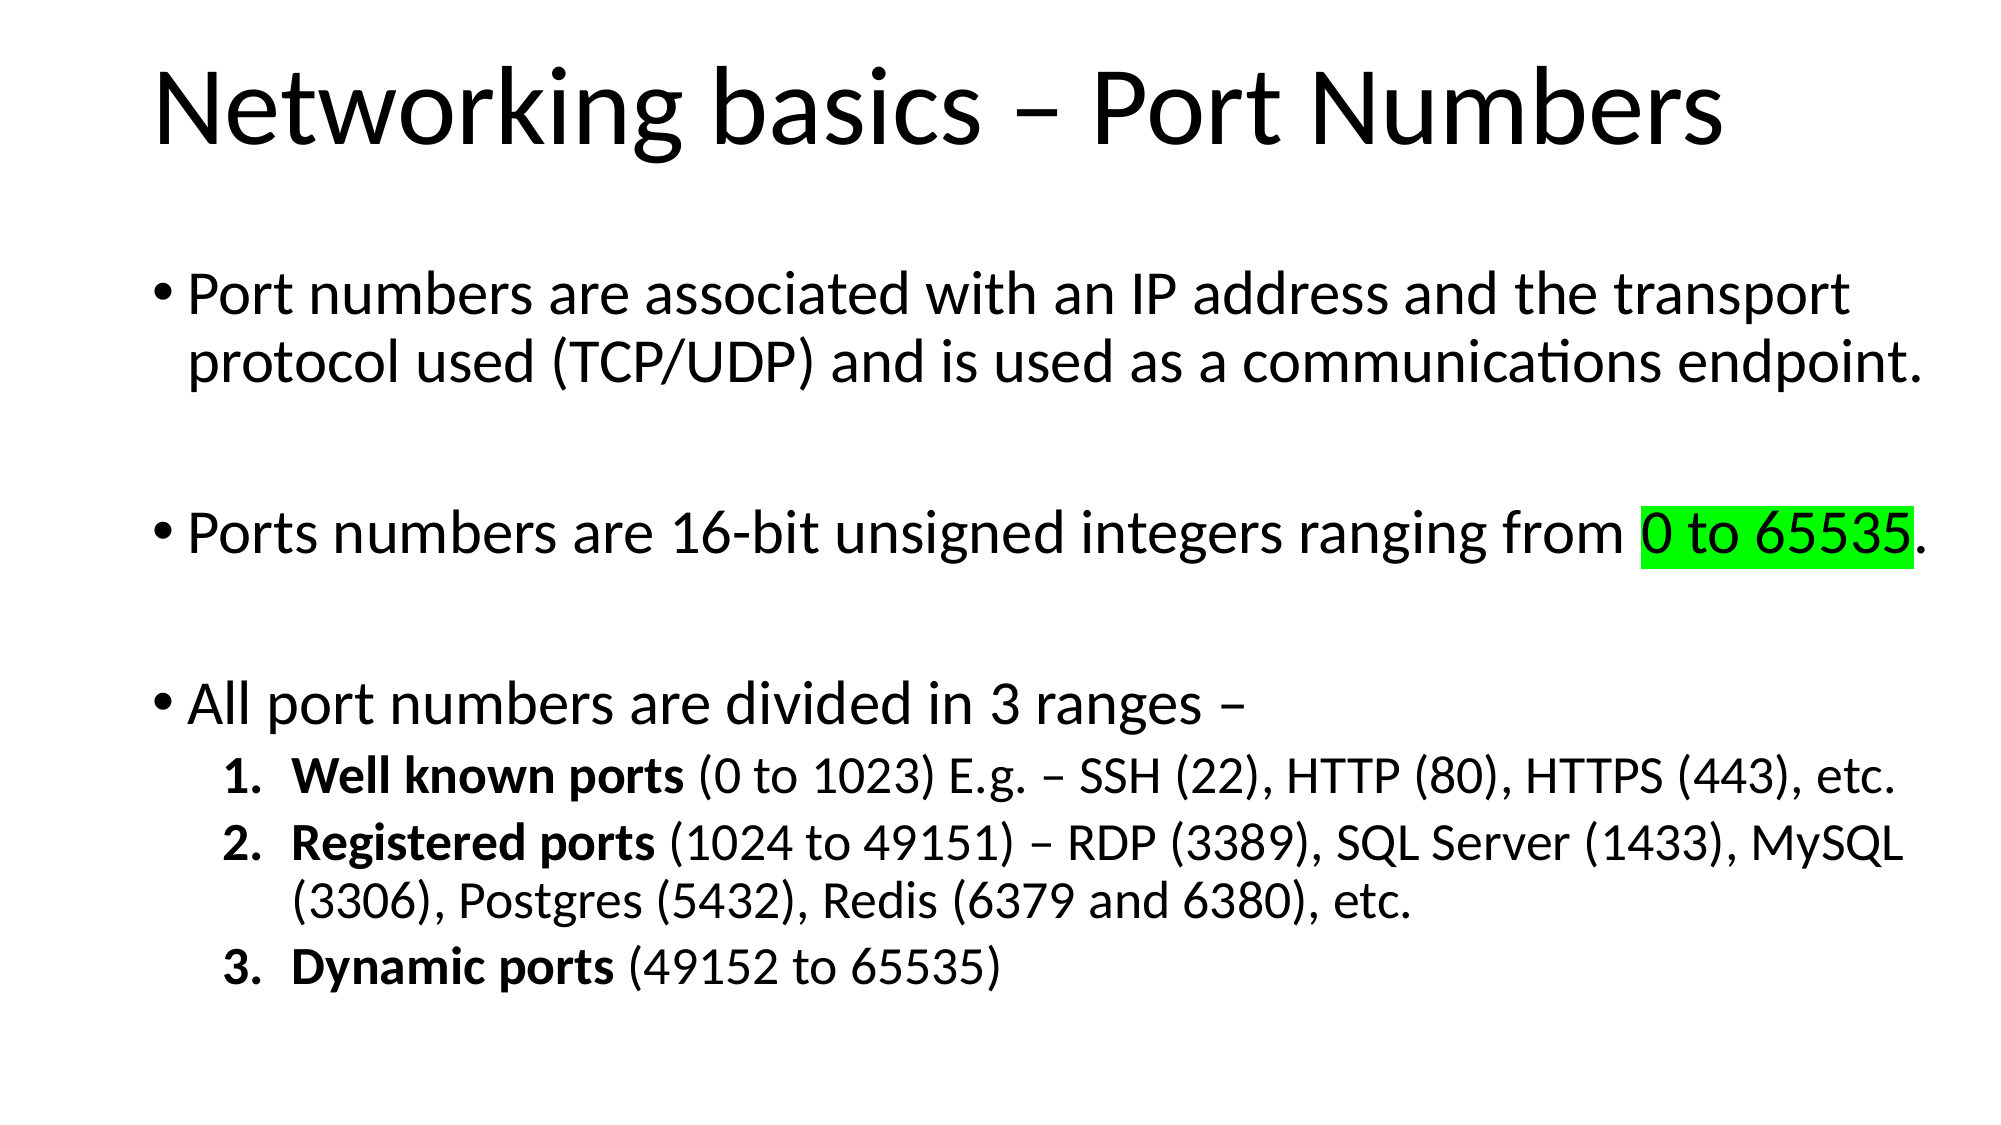

# Networking basics – Port Numbers
Port numbers are associated with an IP address and the transport protocol used (TCP/UDP) and is used as a communications endpoint.

Ports numbers are 16-bit unsigned integers ranging from 0 to 65535.

All port numbers are divided in 3 ranges –
Well known ports (0 to 1023) E.g. – SSH (22), HTTP (80), HTTPS (443), etc.
Registered ports (1024 to 49151) – RDP (3389), SQL Server (1433), MySQL (3306), Postgres (5432), Redis (6379 and 6380), etc.
Dynamic ports (49152 to 65535)